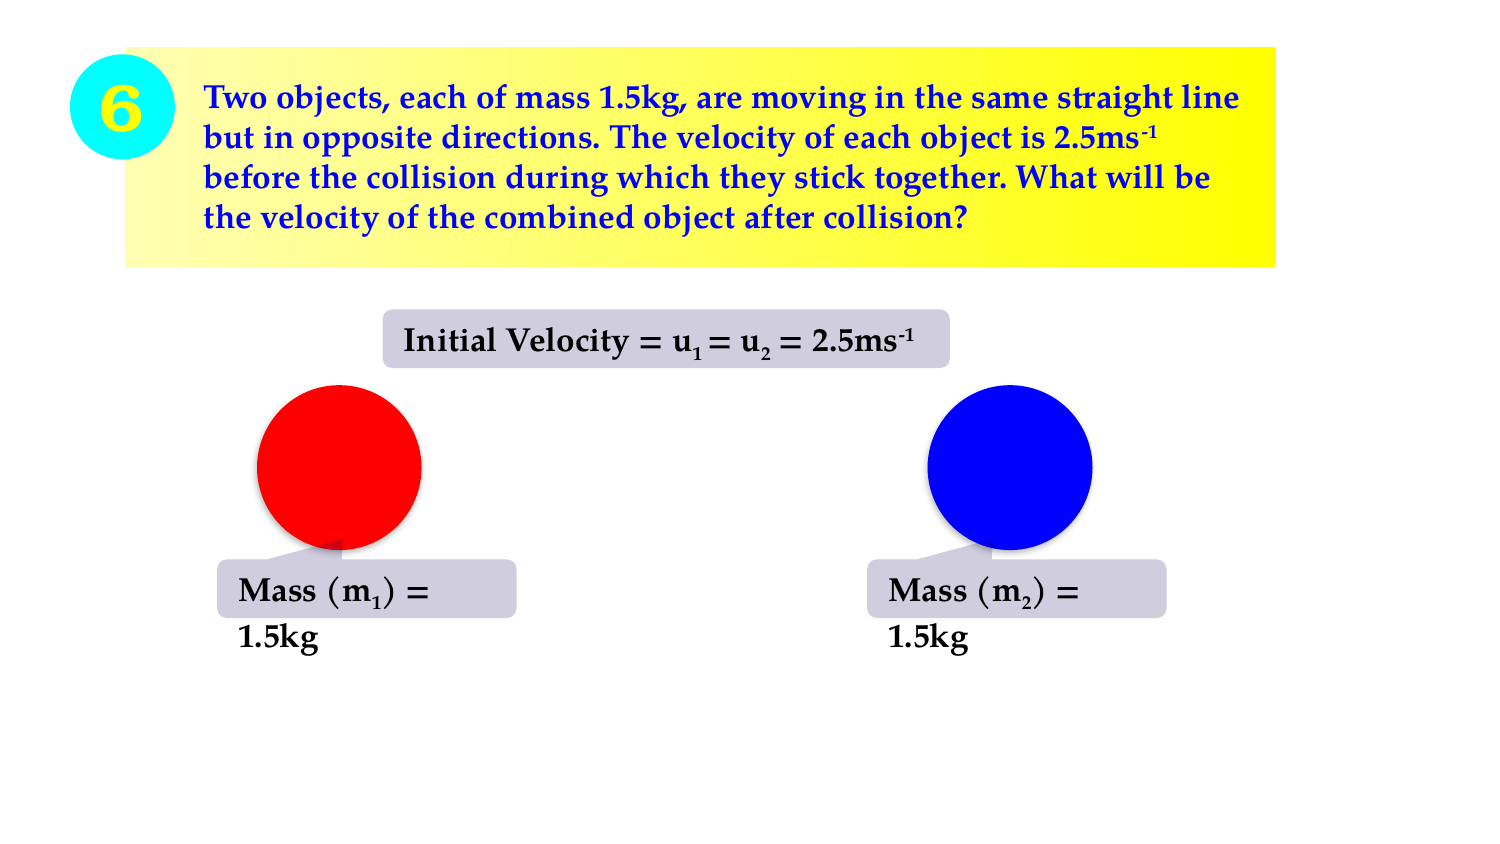

Two objects, each of mass 1.5kg, are moving in the same straight line but in opposite directions. The velocity of each object is 2.5ms-1 before the collision during which they stick together. What will be the velocity of the combined object after collision?

6

Initial Velocity = u1 = u2 = 2.5ms-1

Mass (m1) = 1.5kg

Mass (m2) = 1.5kg